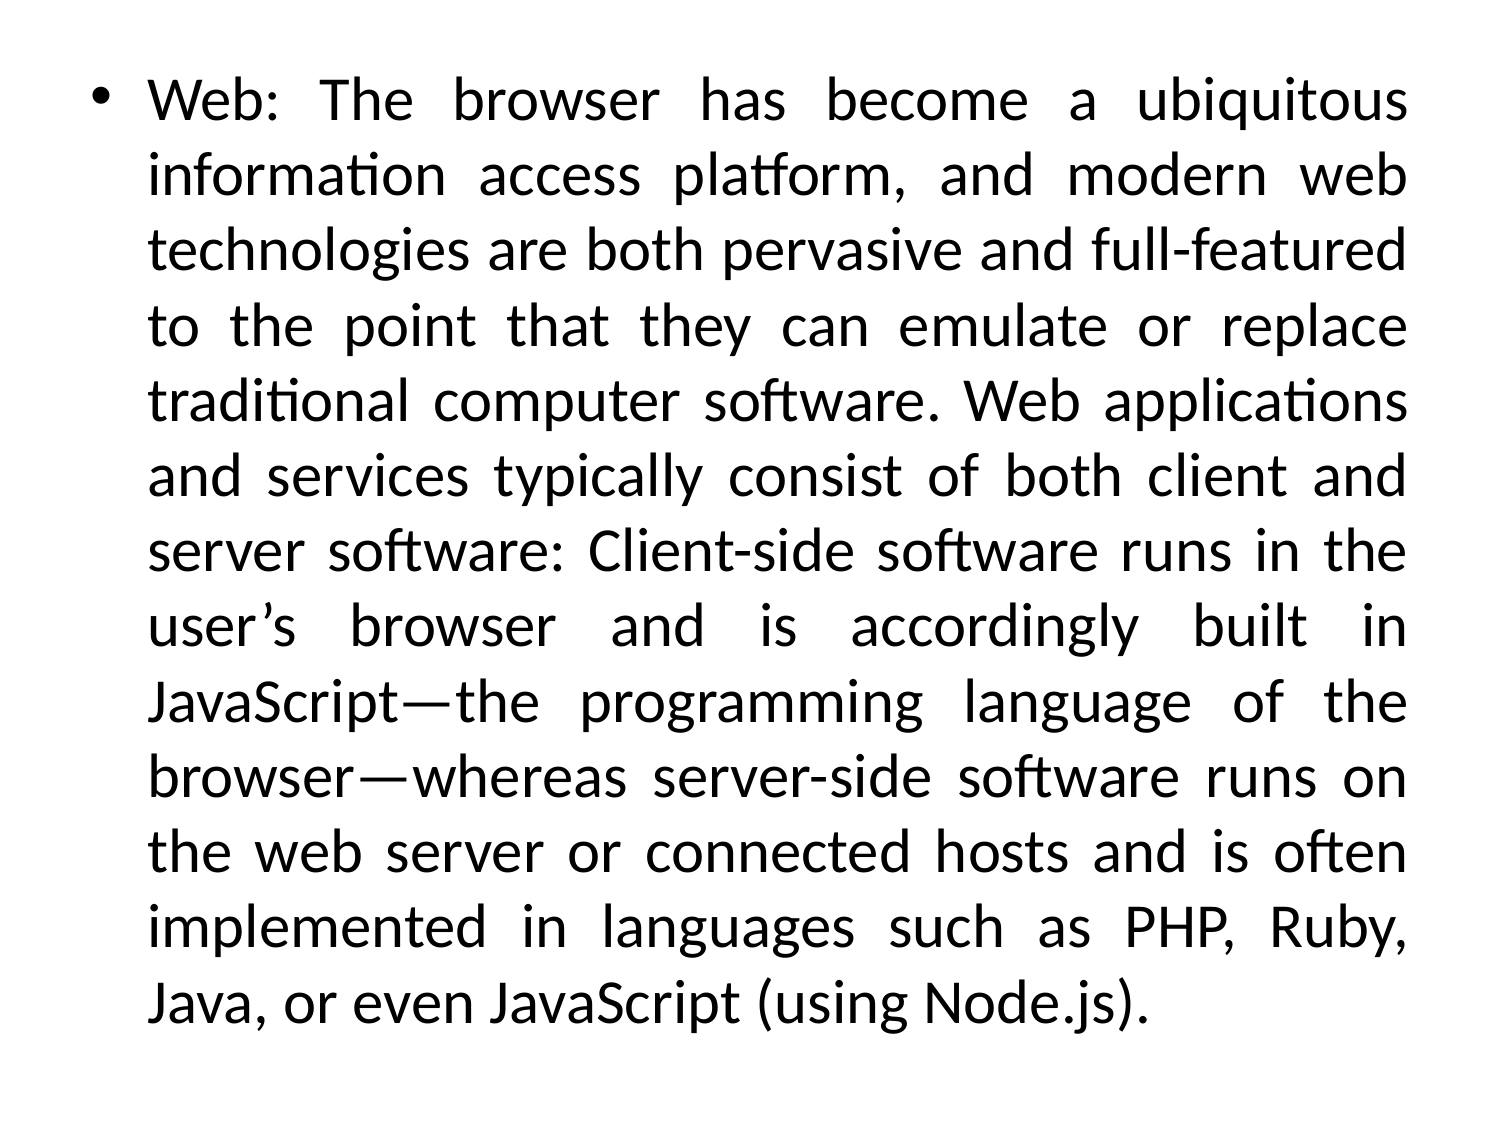

Web: The browser has become a ubiquitous information access platform, and modern web technologies are both pervasive and full-featured to the point that they can emulate or replace traditional computer software. Web applications and services typically consist of both client and server software: Client-side software runs in the user’s browser and is accordingly built in JavaScript—the programming language of the browser—whereas server-side software runs on the web server or connected hosts and is often implemented in languages such as PHP, Ruby, Java, or even JavaScript (using Node.js).